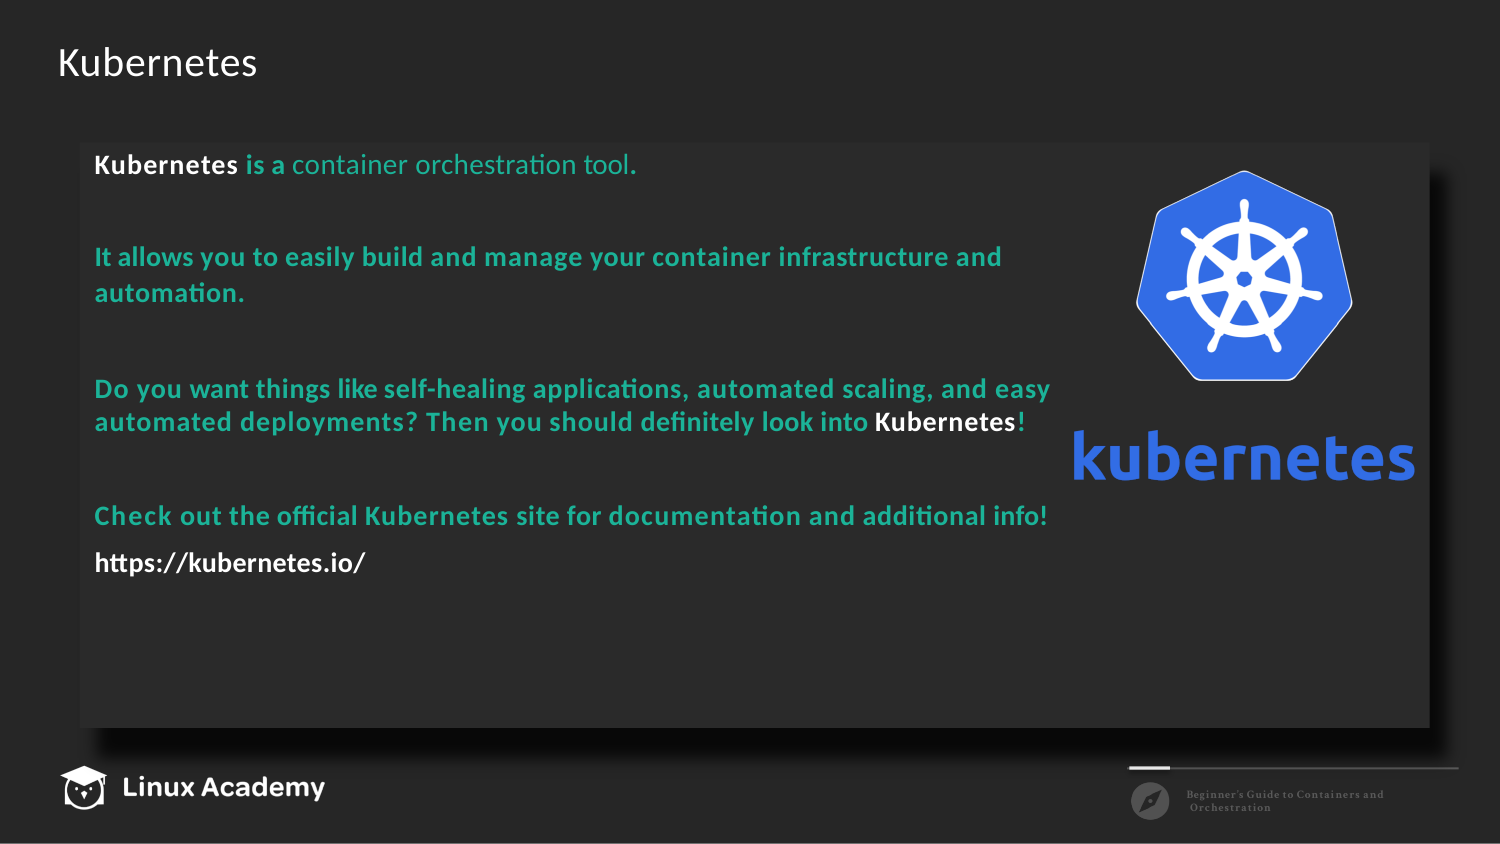

# Kubernetes

Kubernetes is a container orchestration tool.

It allows you to easily build and manage your container infrastructure and  automation.

Do you want things like self-healing applications, automated scaling, and easy  automated deployments? Then you should definitely look into Kubernetes!

Check out the official Kubernetes site for documentation and additional info!  https://kubernetes.io/

Beginner’s Guide to Containers and  Orchestration